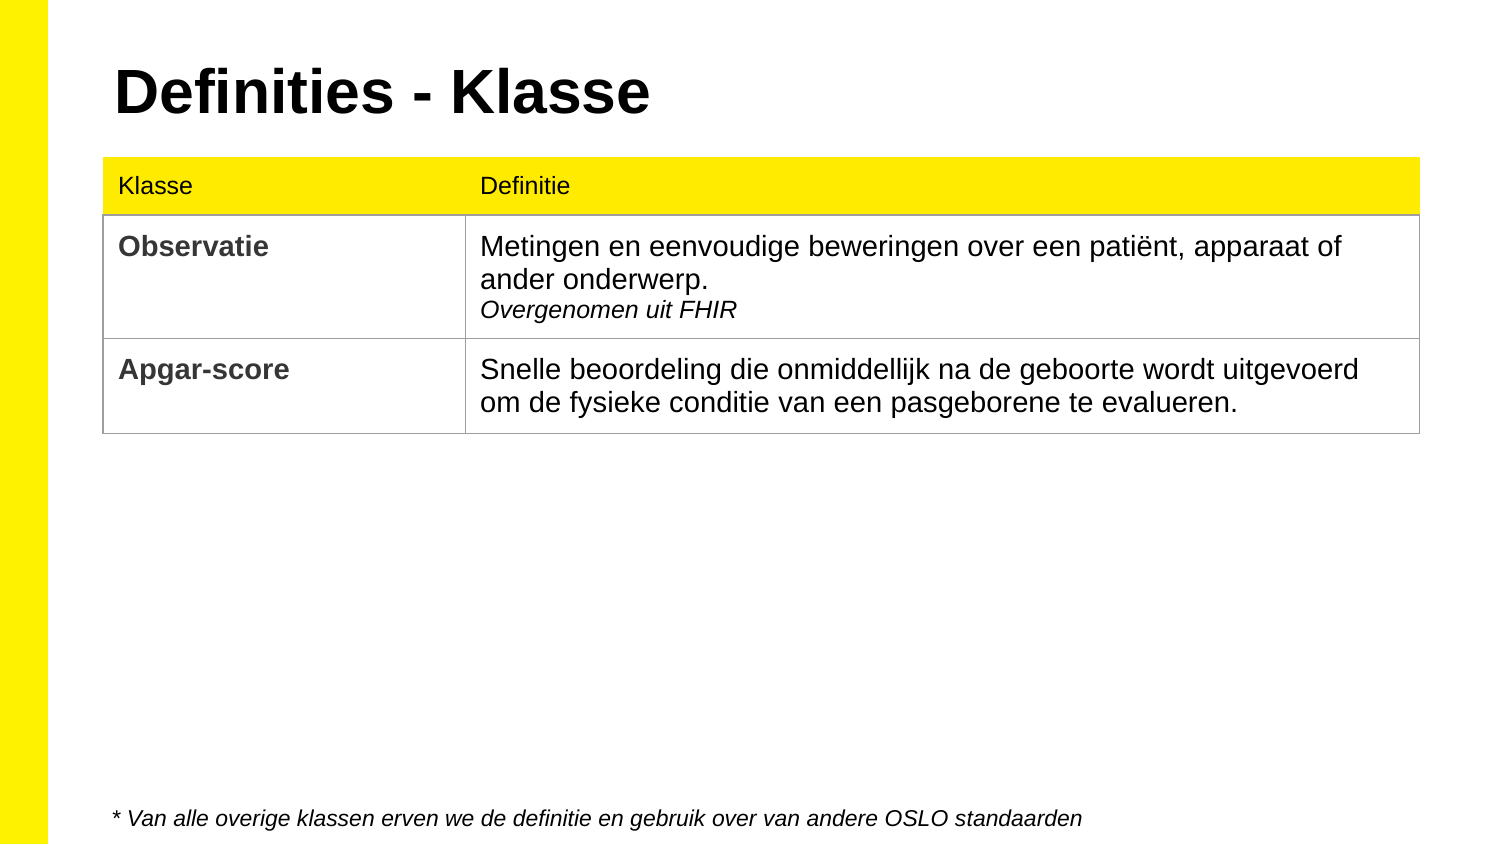

Definities - Klasse
| Klasse | Definitie |
| --- | --- |
| Observatie | Metingen en eenvoudige beweringen over een patiënt, apparaat of ander onderwerp. Overgenomen uit FHIR |
| Apgar-score | Snelle beoordeling die onmiddellijk na de geboorte wordt uitgevoerd om de fysieke conditie van een pasgeborene te evalueren. |
* Van alle overige klassen erven we de definitie en gebruik over van andere OSLO standaarden